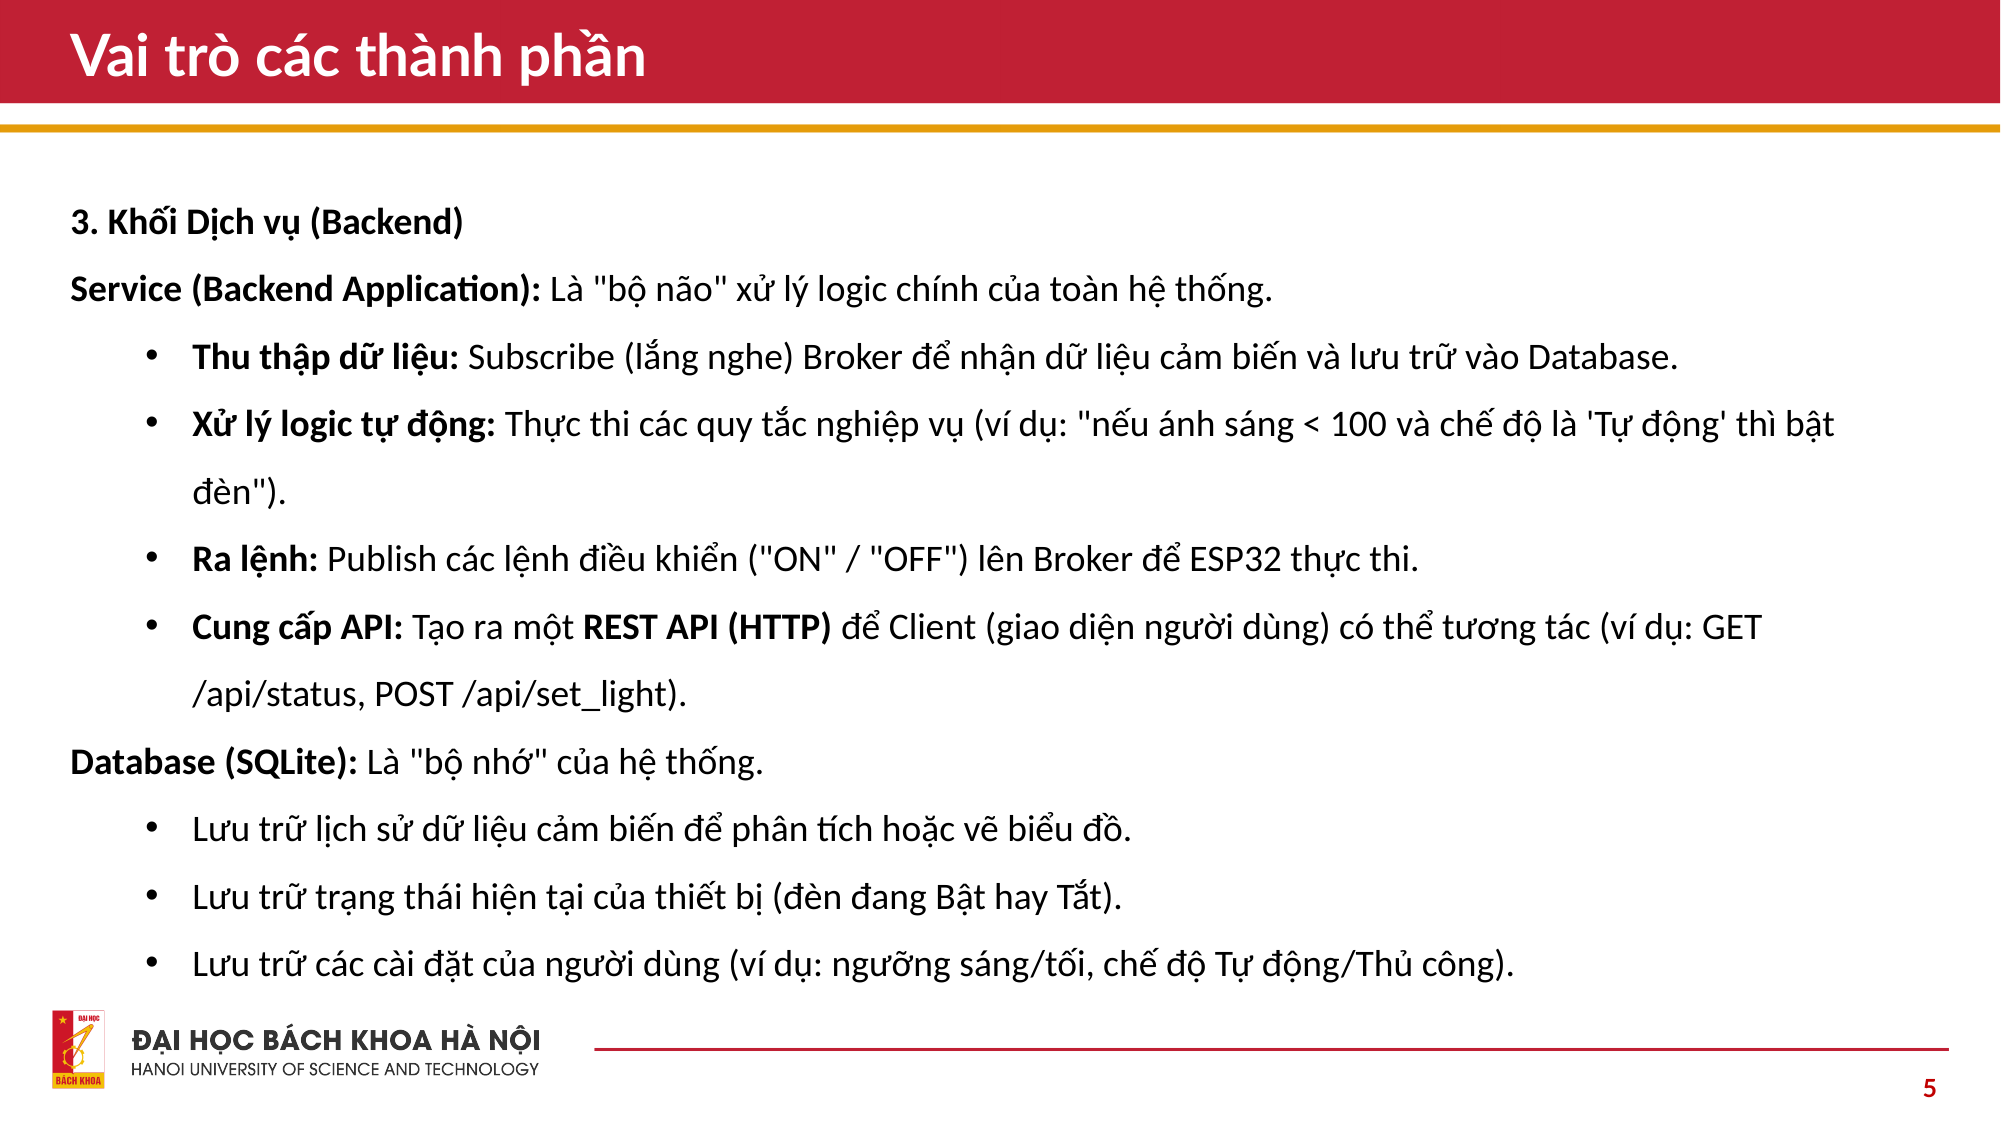

# Vai trò các thành phần
3. Khối Dịch vụ (Backend)
Service (Backend Application): Là "bộ não" xử lý logic chính của toàn hệ thống.
Thu thập dữ liệu: Subscribe (lắng nghe) Broker để nhận dữ liệu cảm biến và lưu trữ vào Database.
Xử lý logic tự động: Thực thi các quy tắc nghiệp vụ (ví dụ: "nếu ánh sáng < 100 và chế độ là 'Tự động' thì bật đèn").
Ra lệnh: Publish các lệnh điều khiển ("ON" / "OFF") lên Broker để ESP32 thực thi.
Cung cấp API: Tạo ra một REST API (HTTP) để Client (giao diện người dùng) có thể tương tác (ví dụ: GET /api/status, POST /api/set_light).
Database (SQLite): Là "bộ nhớ" của hệ thống.
Lưu trữ lịch sử dữ liệu cảm biến để phân tích hoặc vẽ biểu đồ.
Lưu trữ trạng thái hiện tại của thiết bị (đèn đang Bật hay Tắt).
Lưu trữ các cài đặt của người dùng (ví dụ: ngưỡng sáng/tối, chế độ Tự động/Thủ công).
5